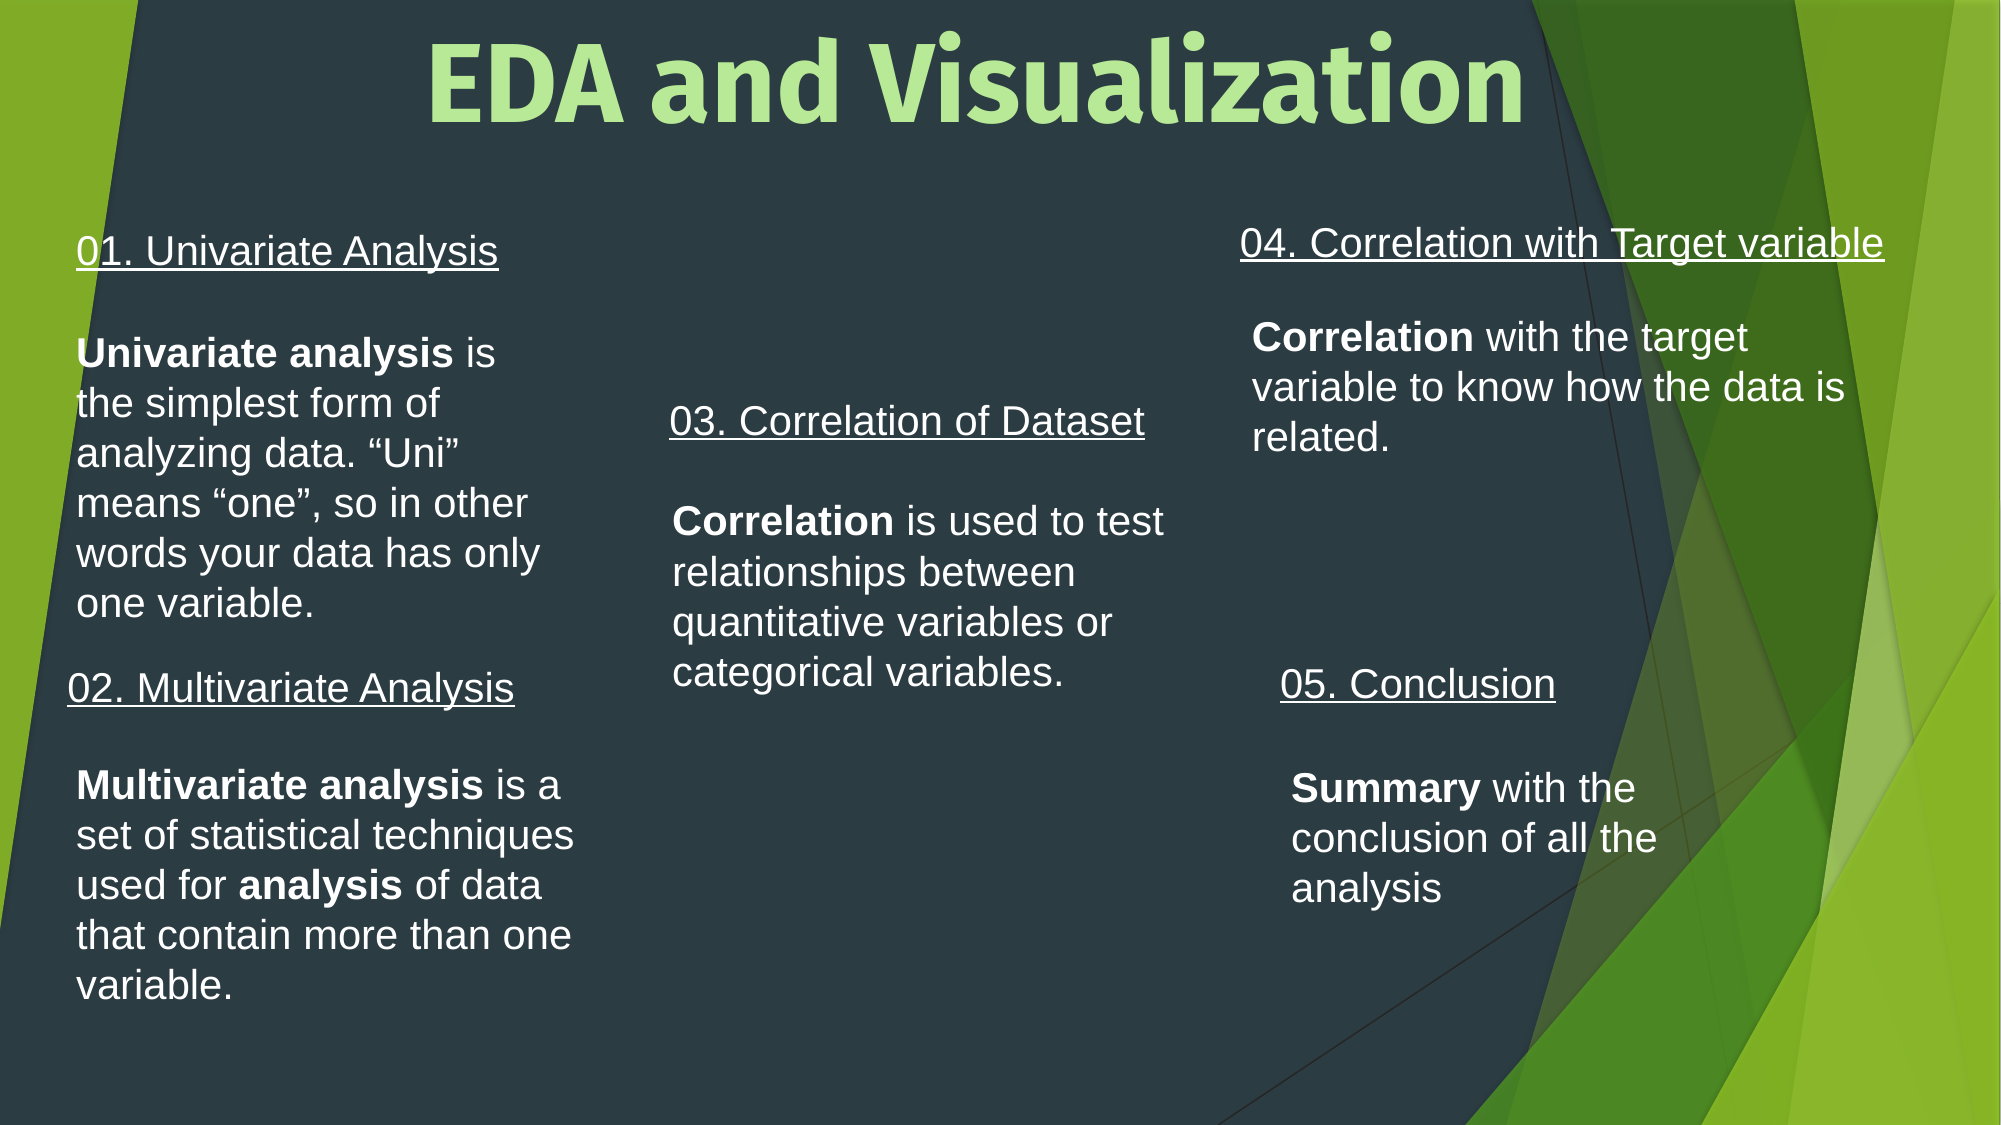

EDA and Visualization
04. Correlation with Target variable
01. Univariate Analysis
Correlation with the target variable to know how the data is related.
Univariate analysis is the simplest form of analyzing data. “Uni” means “one”, so in other words your data has only one variable.
03. Correlation of Dataset
Correlation is used to test relationships between quantitative variables or categorical variables.
05. Conclusion
02. Multivariate Analysis
Multivariate analysis is a set of statistical techniques used for analysis of data that contain more than one variable.
Summary with the conclusion of all the analysis